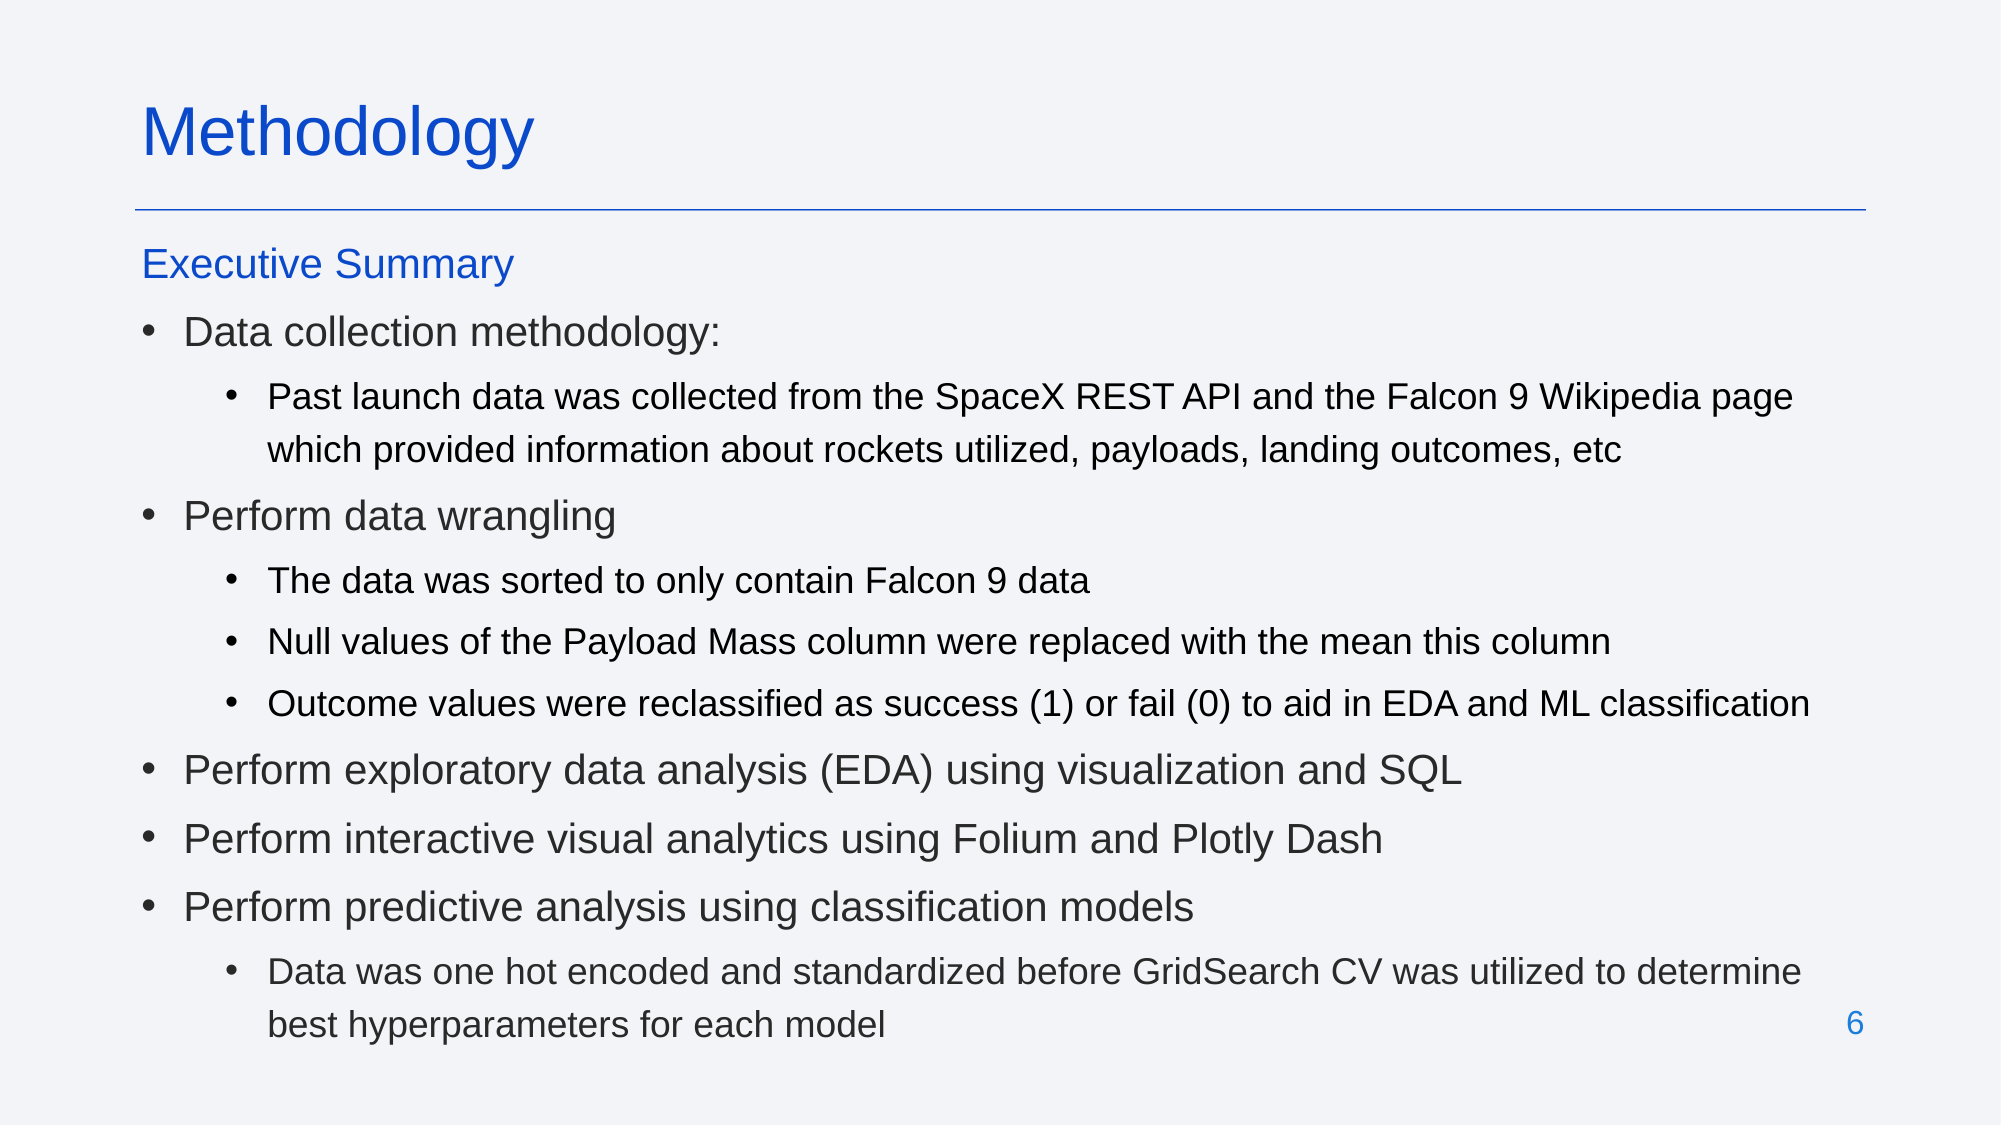

Methodology
Executive Summary
Data collection methodology:
Past launch data was collected from the SpaceX REST API and the Falcon 9 Wikipedia page which provided information about rockets utilized, payloads, landing outcomes, etc
Perform data wrangling
The data was sorted to only contain Falcon 9 data
Null values of the Payload Mass column were replaced with the mean this column
Outcome values were reclassified as success (1) or fail (0) to aid in EDA and ML classification
Perform exploratory data analysis (EDA) using visualization and SQL
Perform interactive visual analytics using Folium and Plotly Dash
Perform predictive analysis using classification models
Data was one hot encoded and standardized before GridSearch CV was utilized to determine best hyperparameters for each model

6